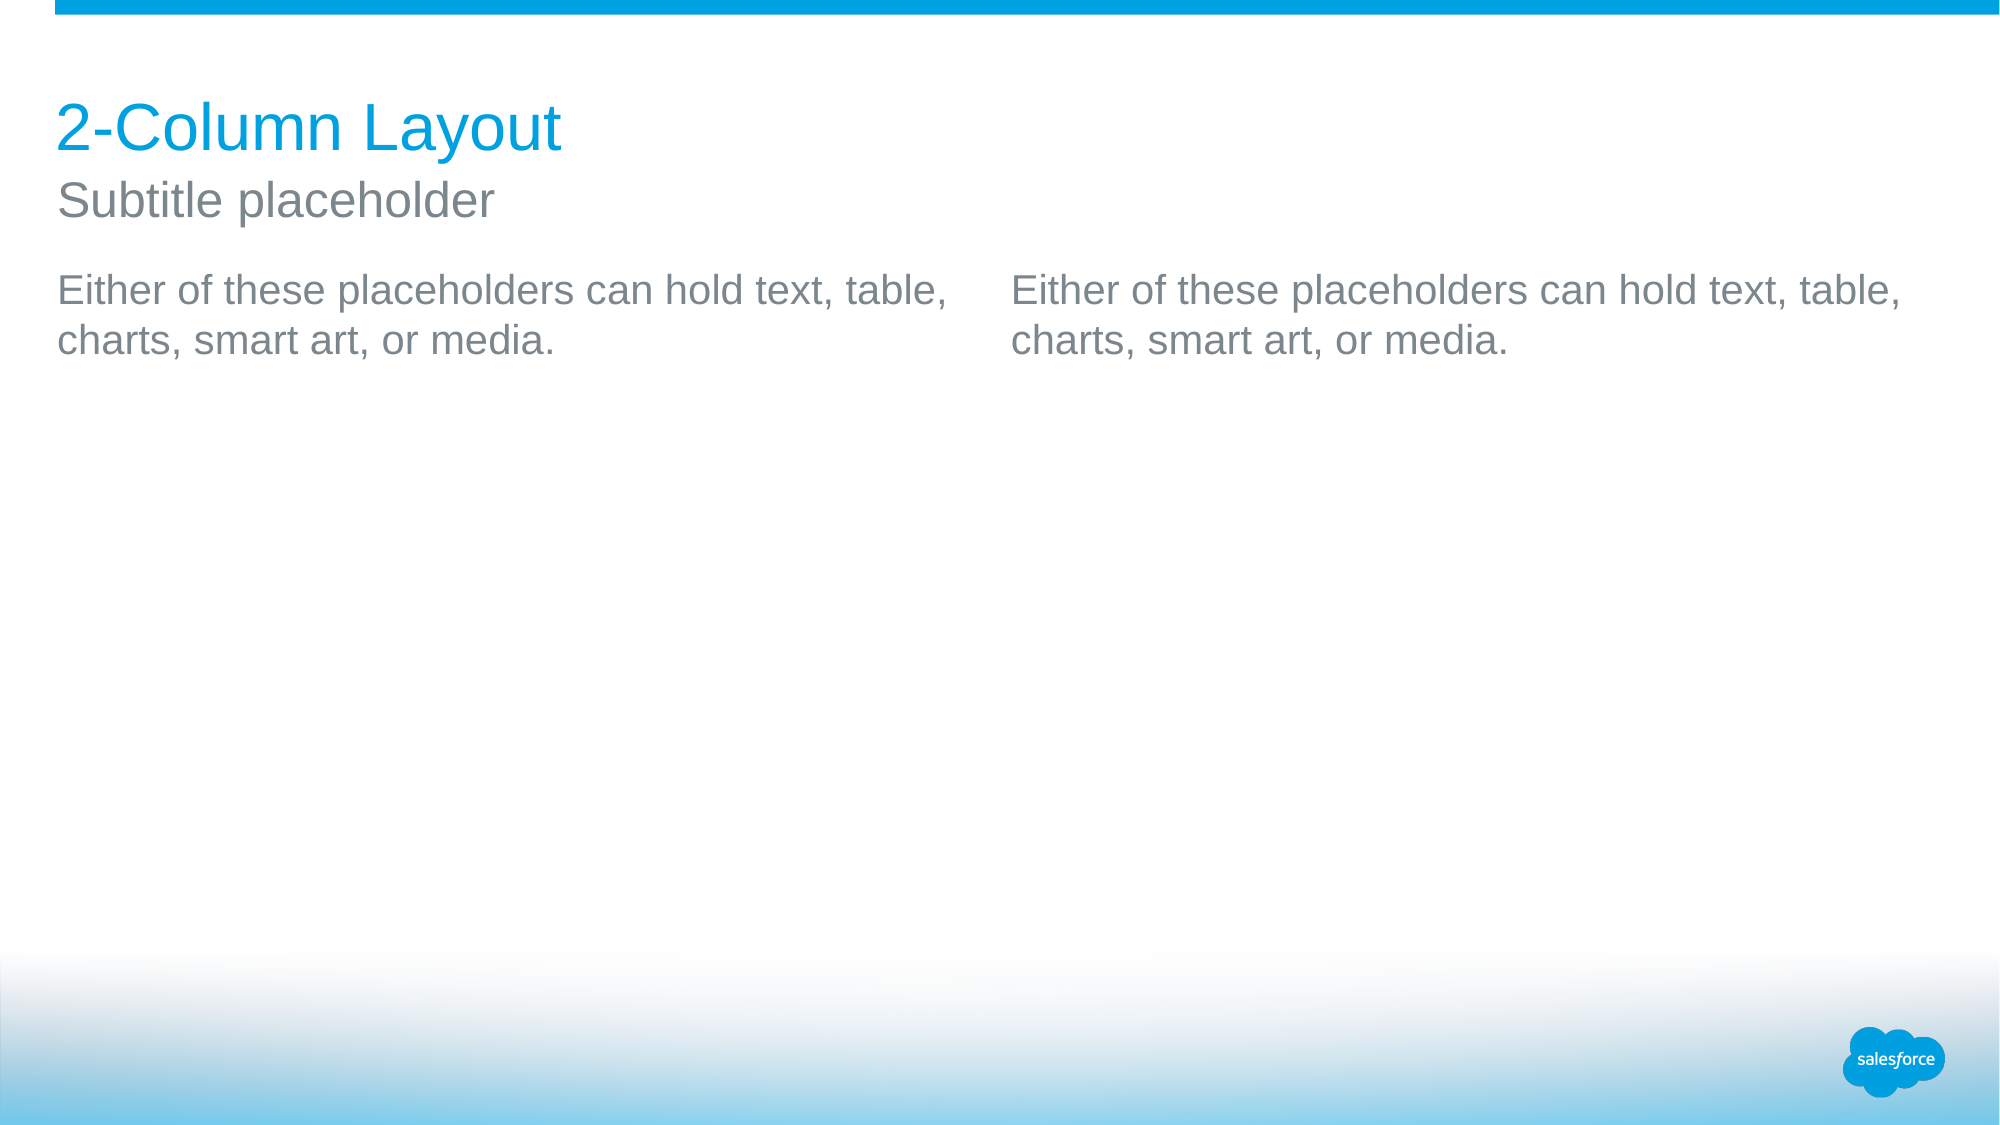

# 2-Column Layout
Subtitle placeholder
Either of these placeholders can hold text, table, charts, smart art, or media.
Either of these placeholders can hold text, table, charts, smart art, or media.